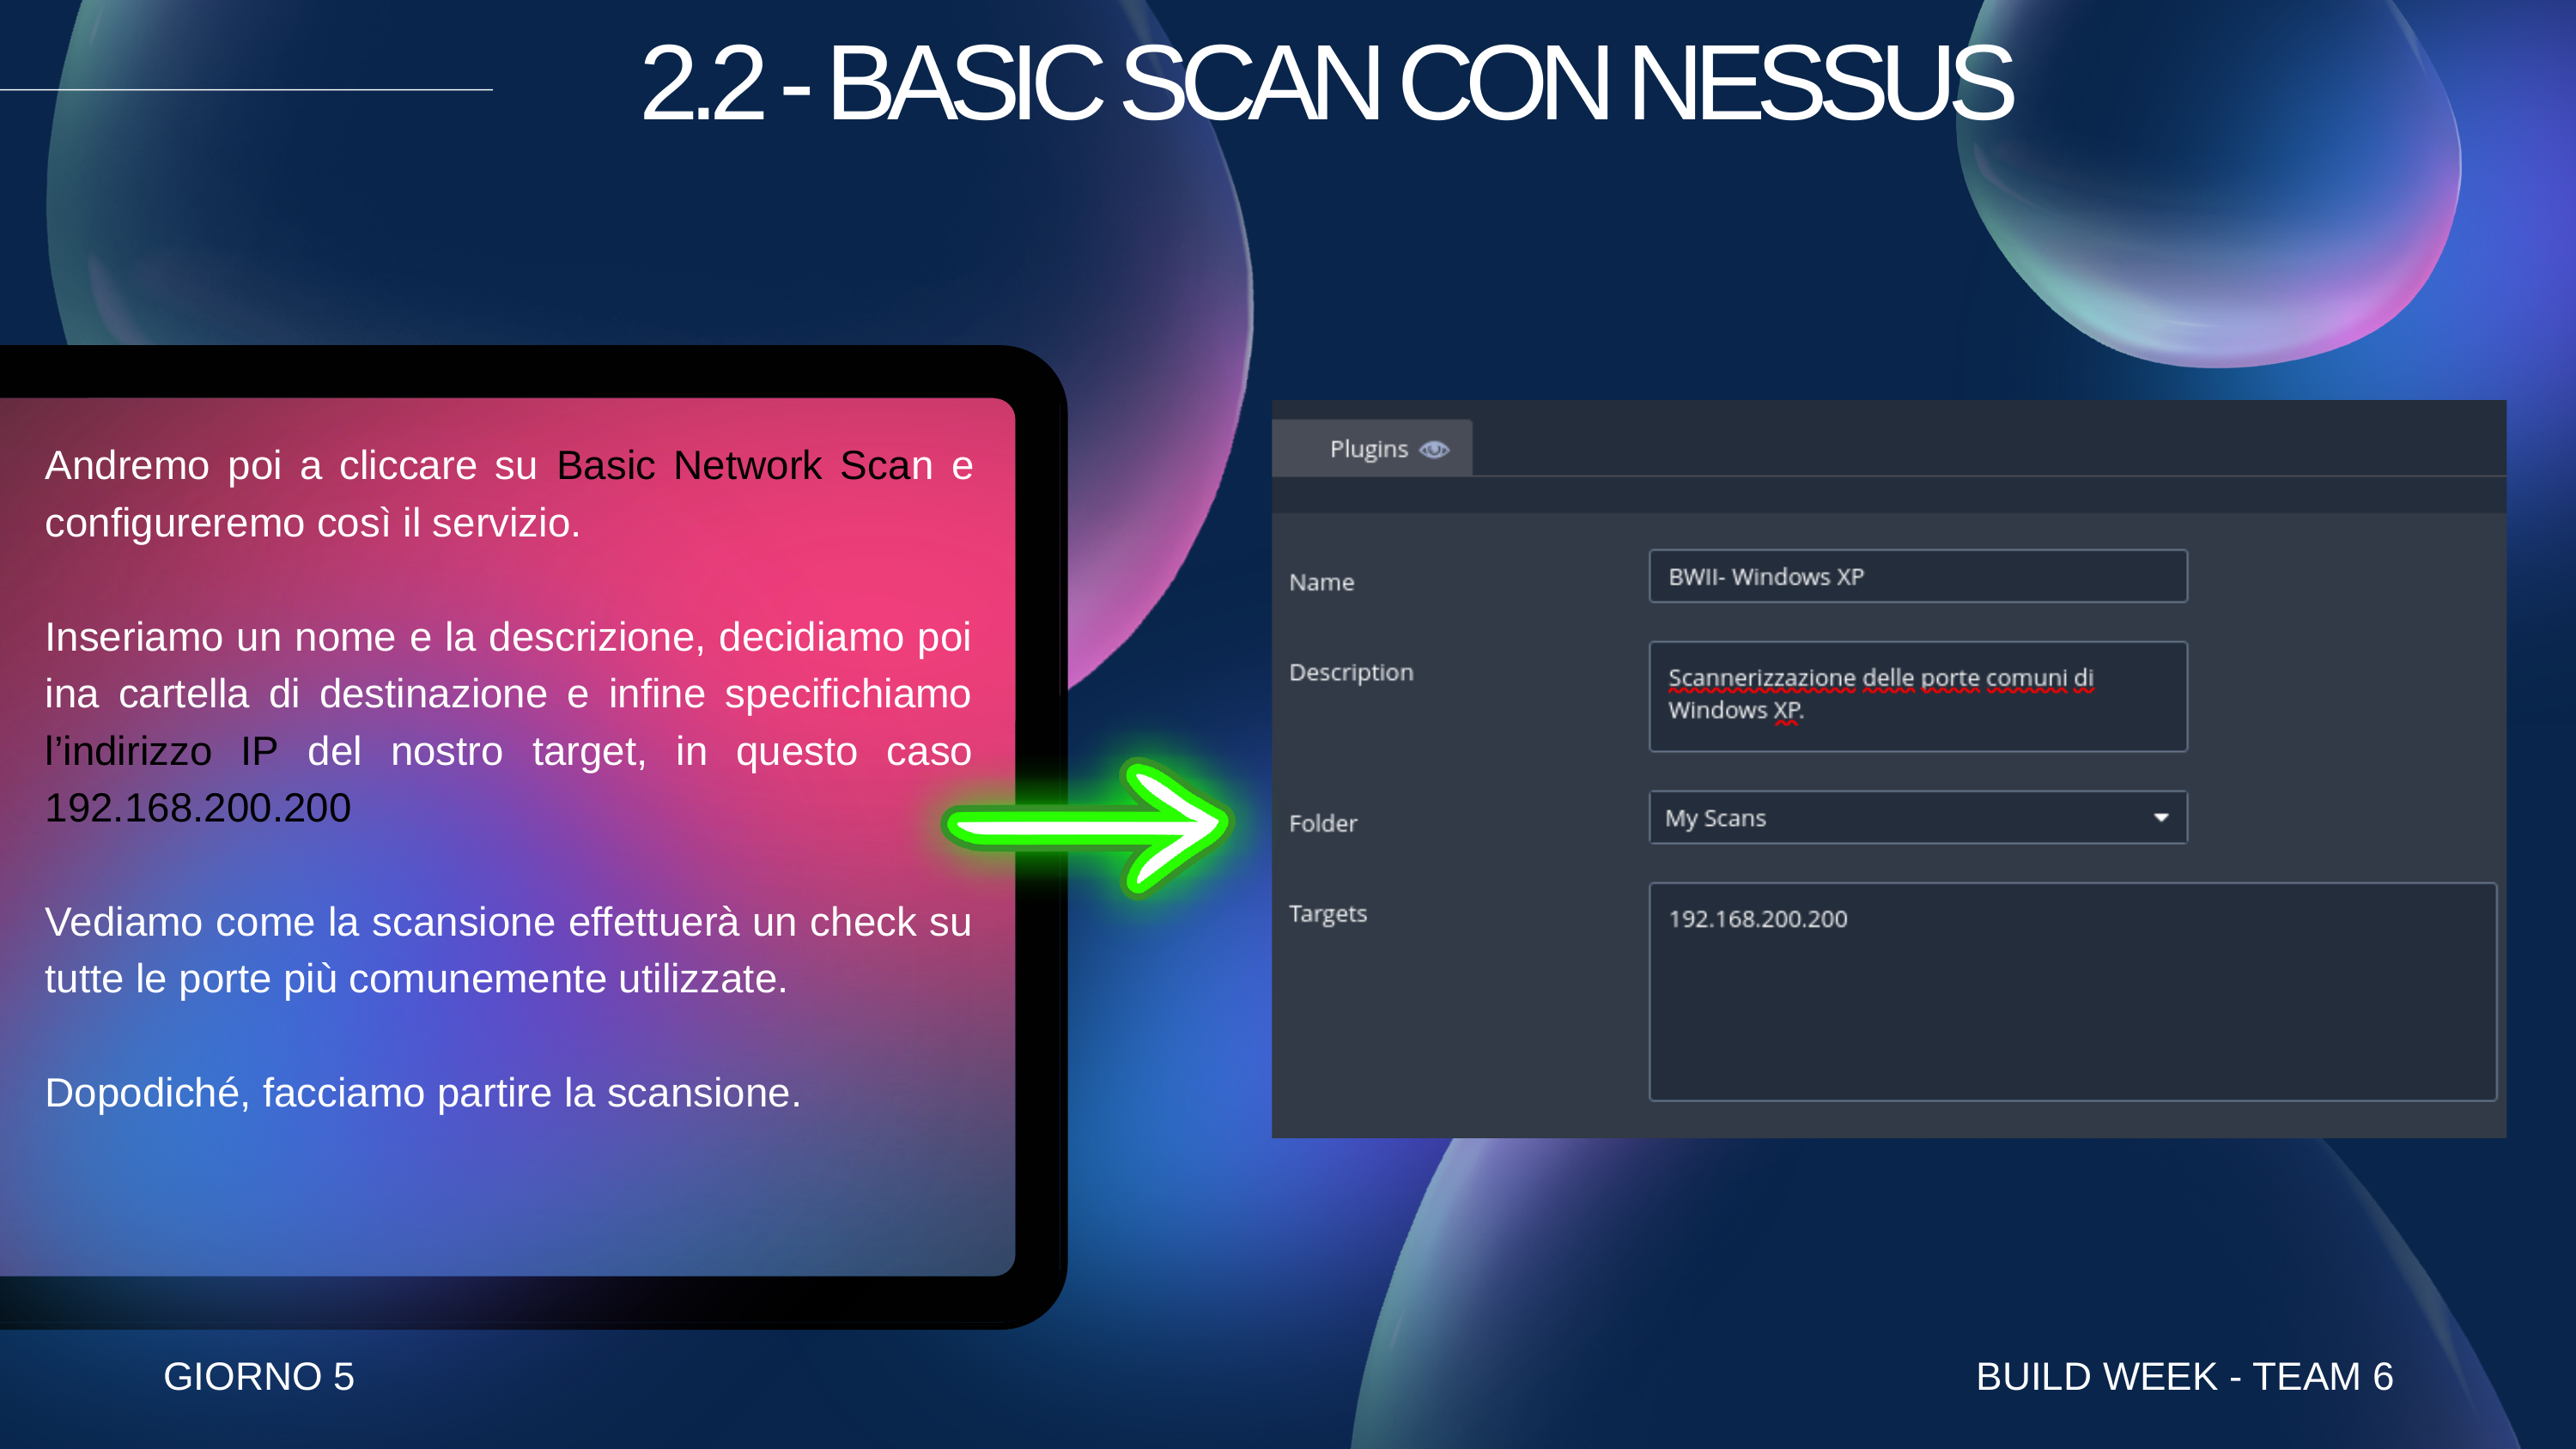

2.2 - BASIC SCAN CON NESSUS

Andremo poi a cliccare su Basic Network Scan e configureremo così il servizio.

Inseriamo un nome e la descrizione, decidiamo poi ina cartella di destinazione e infine specifichiamo l’indirizzo IP del nostro target, in questo caso 192.168.200.200

Vediamo come la scansione effettuerà un check su tutte le porte più comunemente utilizzate.

Dopodiché, facciamo partire la scansione.

GIORNO 5
BUILD WEEK - TEAM 6